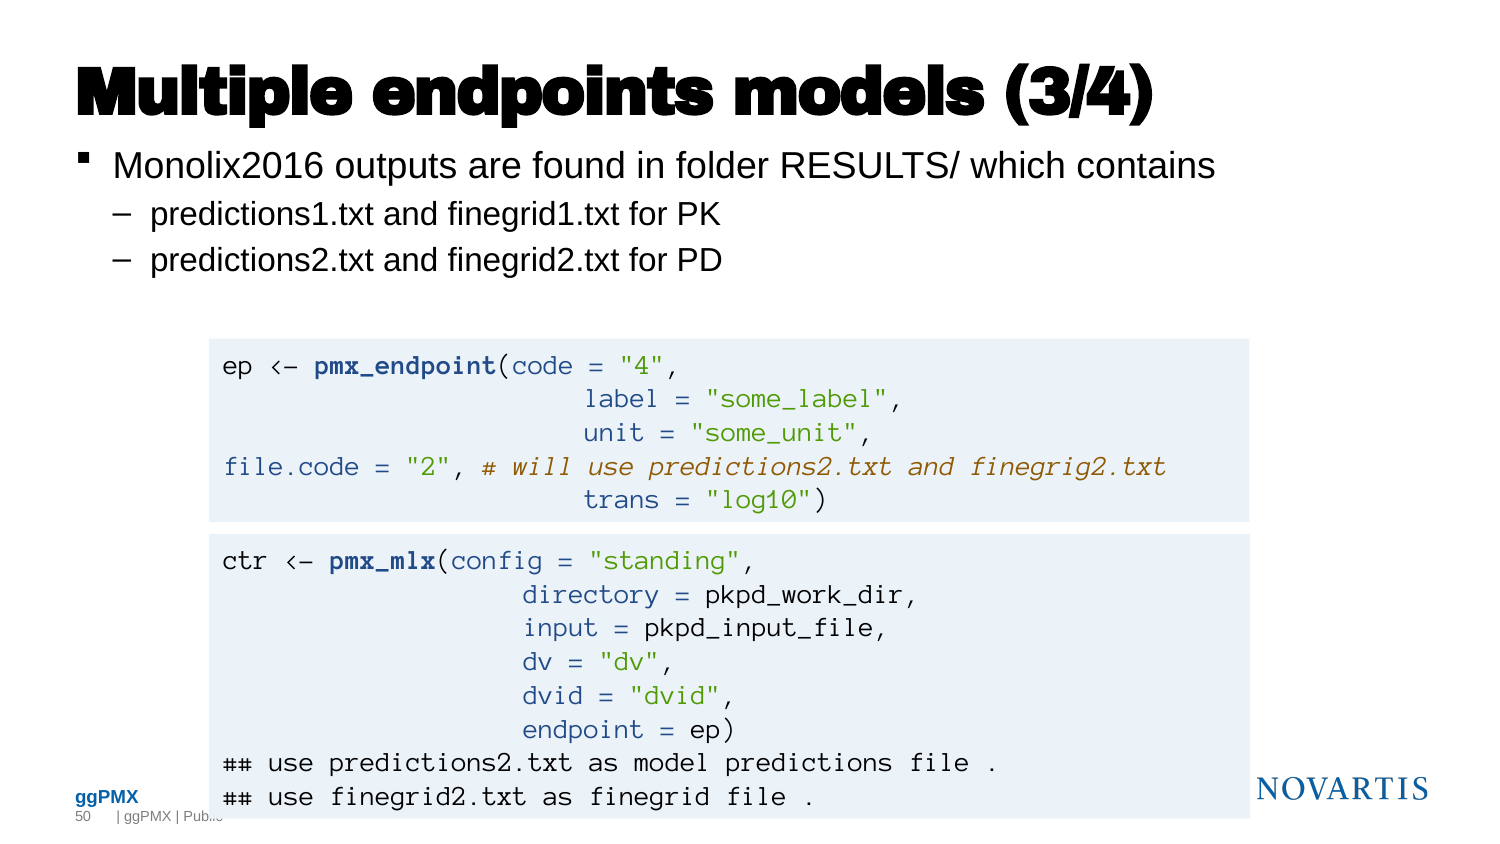

# Multiple endpoints models (3/4)
Monolix2016 outputs are found in folder RESULTS/ which contains
predictions1.txt and finegrid1.txt for PK
predictions2.txt and finegrid2.txt for PD
ep <- pmx_endpoint(code = "4",
		    label = "some_label",
		    unit = "some_unit",
file.code = "2", # will use predictions2.txt and finegrig2.txt
		    trans = "log10")
ctr <- pmx_mlx(config = "standing",
		directory = pkpd_work_dir,
		input = pkpd_input_file,
		dv = "dv",
		dvid = "dvid",
		endpoint = ep)
## use predictions2.txt as model predictions file .
## use finegrid2.txt as finegrid file .
50
 | ggPMX | Public